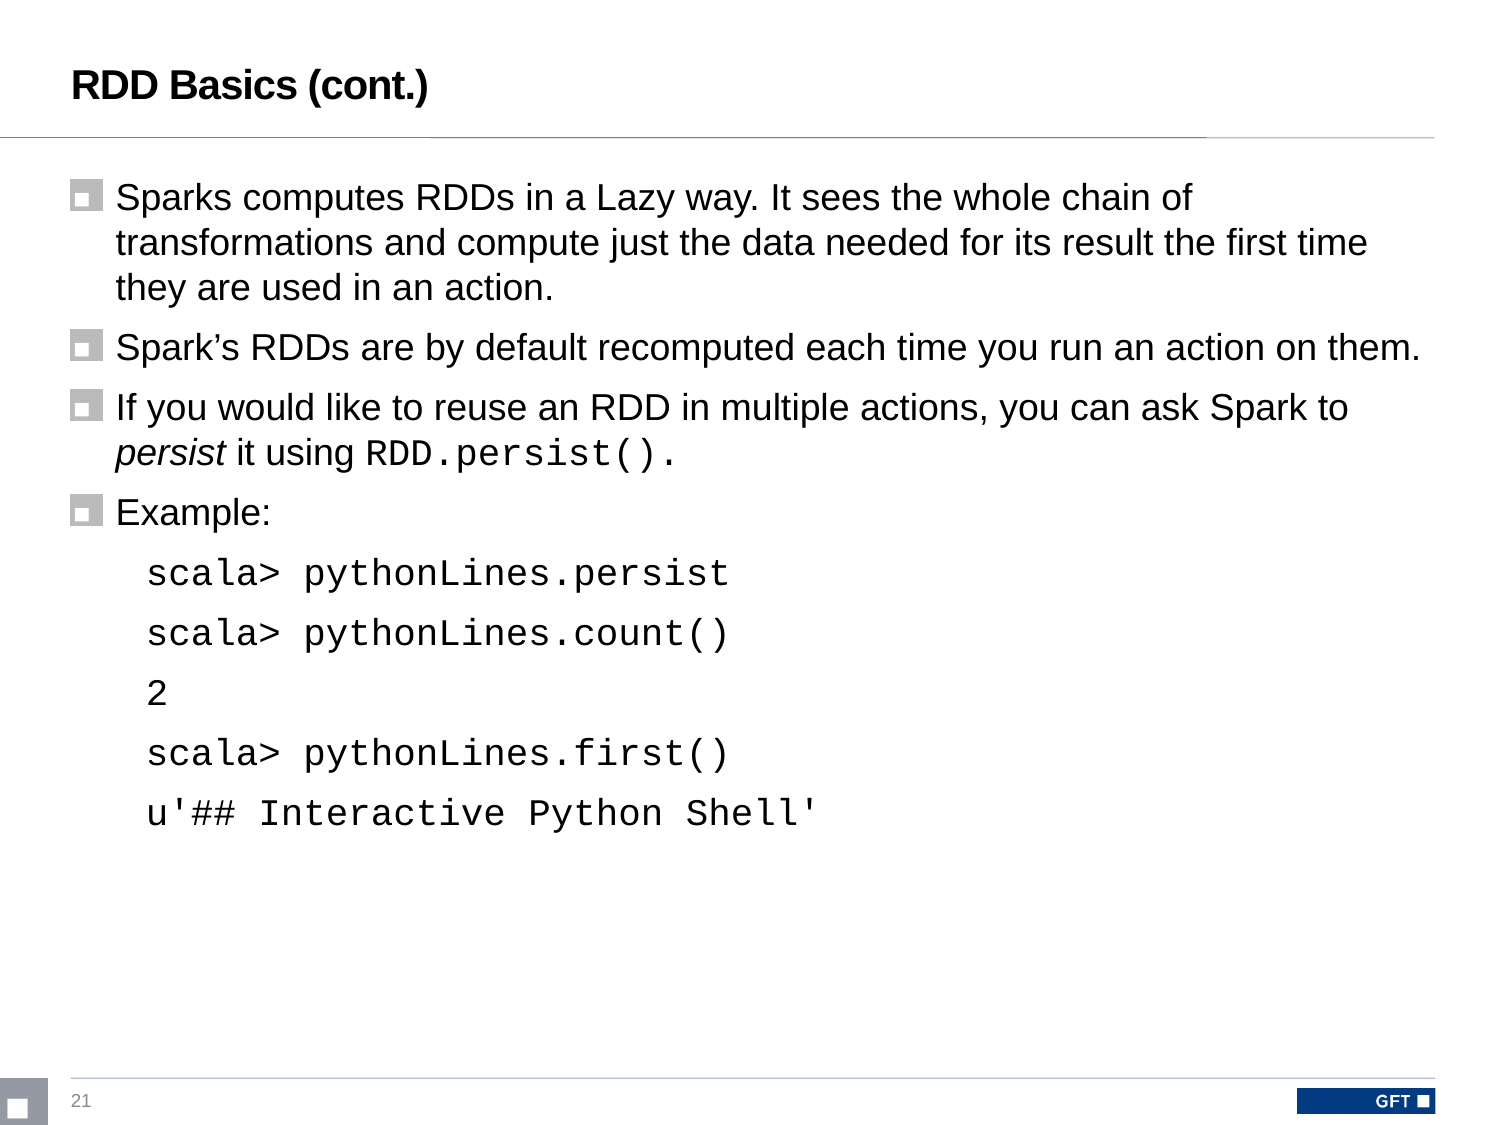

# RDD Basics (cont.)
Sparks computes RDDs in a Lazy way. It sees the whole chain of transformations and compute just the data needed for its result the first time they are used in an action.
Spark’s RDDs are by default recomputed each time you run an action on them.
If you would like to reuse an RDD in multiple actions, you can ask Spark to persist it using RDD.persist().
Example:
scala> pythonLines.persist
scala> pythonLines.count()
2
scala> pythonLines.first()
u'## Interactive Python Shell'
21